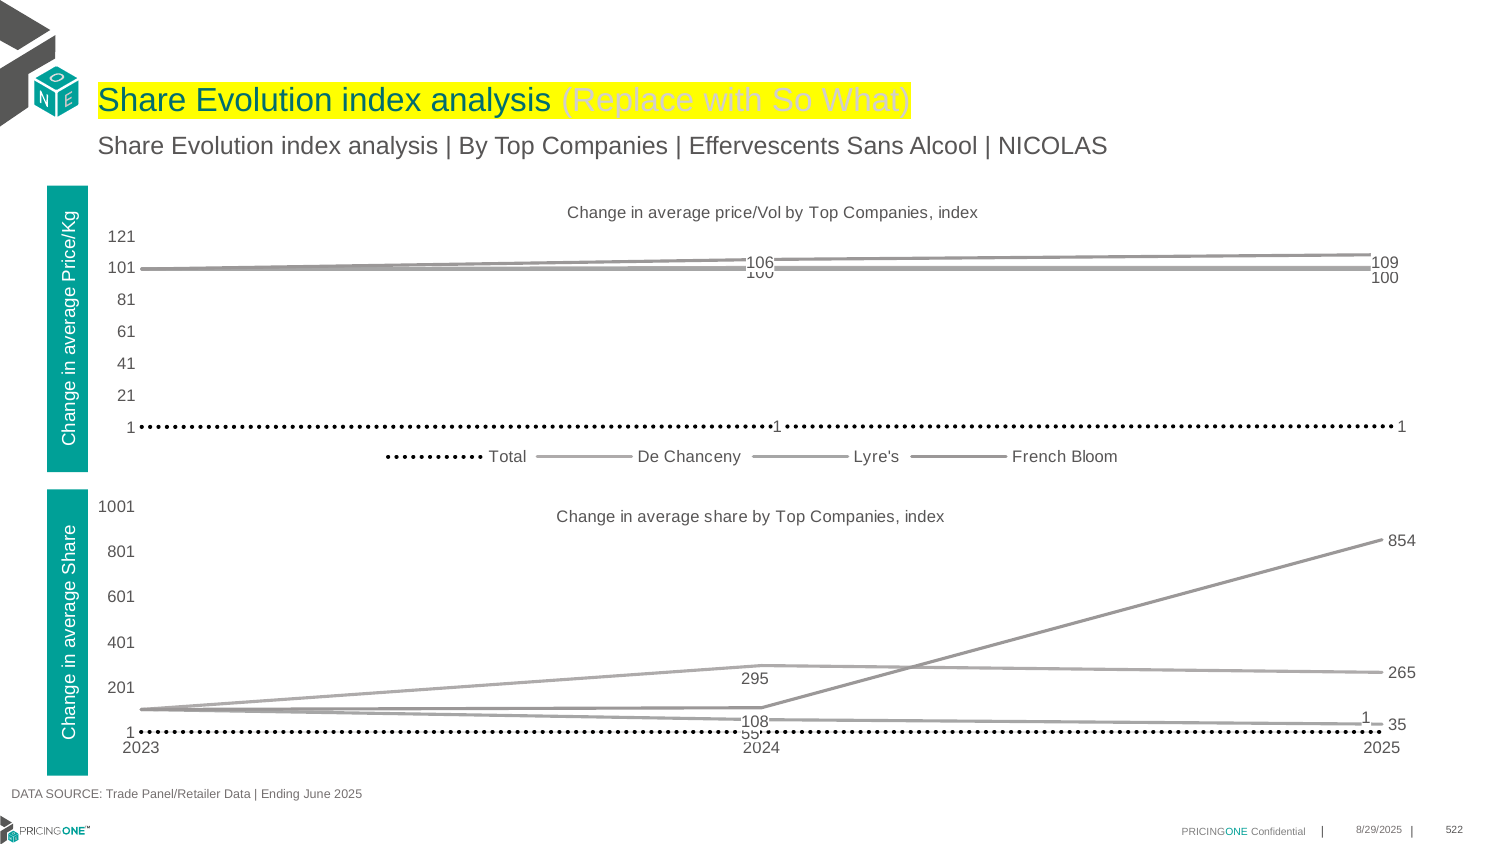

# Share Evolution index analysis (Replace with So What)
Share Evolution index analysis | By Top Companies | Effervescents Sans Alcool | NICOLAS

### Chart: Change in average price/Vol by Top Companies, index

| Category | Total | De Chanceny | Lyre's | French Bloom |
|---|---|---|---|---|
| 2023 | 1.0 | 100.0 | 100.0 | 100.0 |
| 2024 | 1.2584034846723726 | 101.0 | 100.0 | 106.0 |
| 2025 | 1.379087269439846 | 101.0 | 100.0 | 109.0 |
Change in average Price/Kg

### Chart: Change in average share by Top Companies, index

| Category | Total | De Chanceny | Lyre's | French Bloom |
|---|---|---|---|---|
| 2023 | 1.0 | 100.0 | 100.0 | 100.0 |
| 2024 | 1.0 | 295.0 | 55.0 | 108.0 |
| 2025 | 1.0 | 265.0 | 35.0 | 854.0 |
Change in average Share
DATA SOURCE: Trade Panel/Retailer Data | Ending June 2025

8/29/2025
522